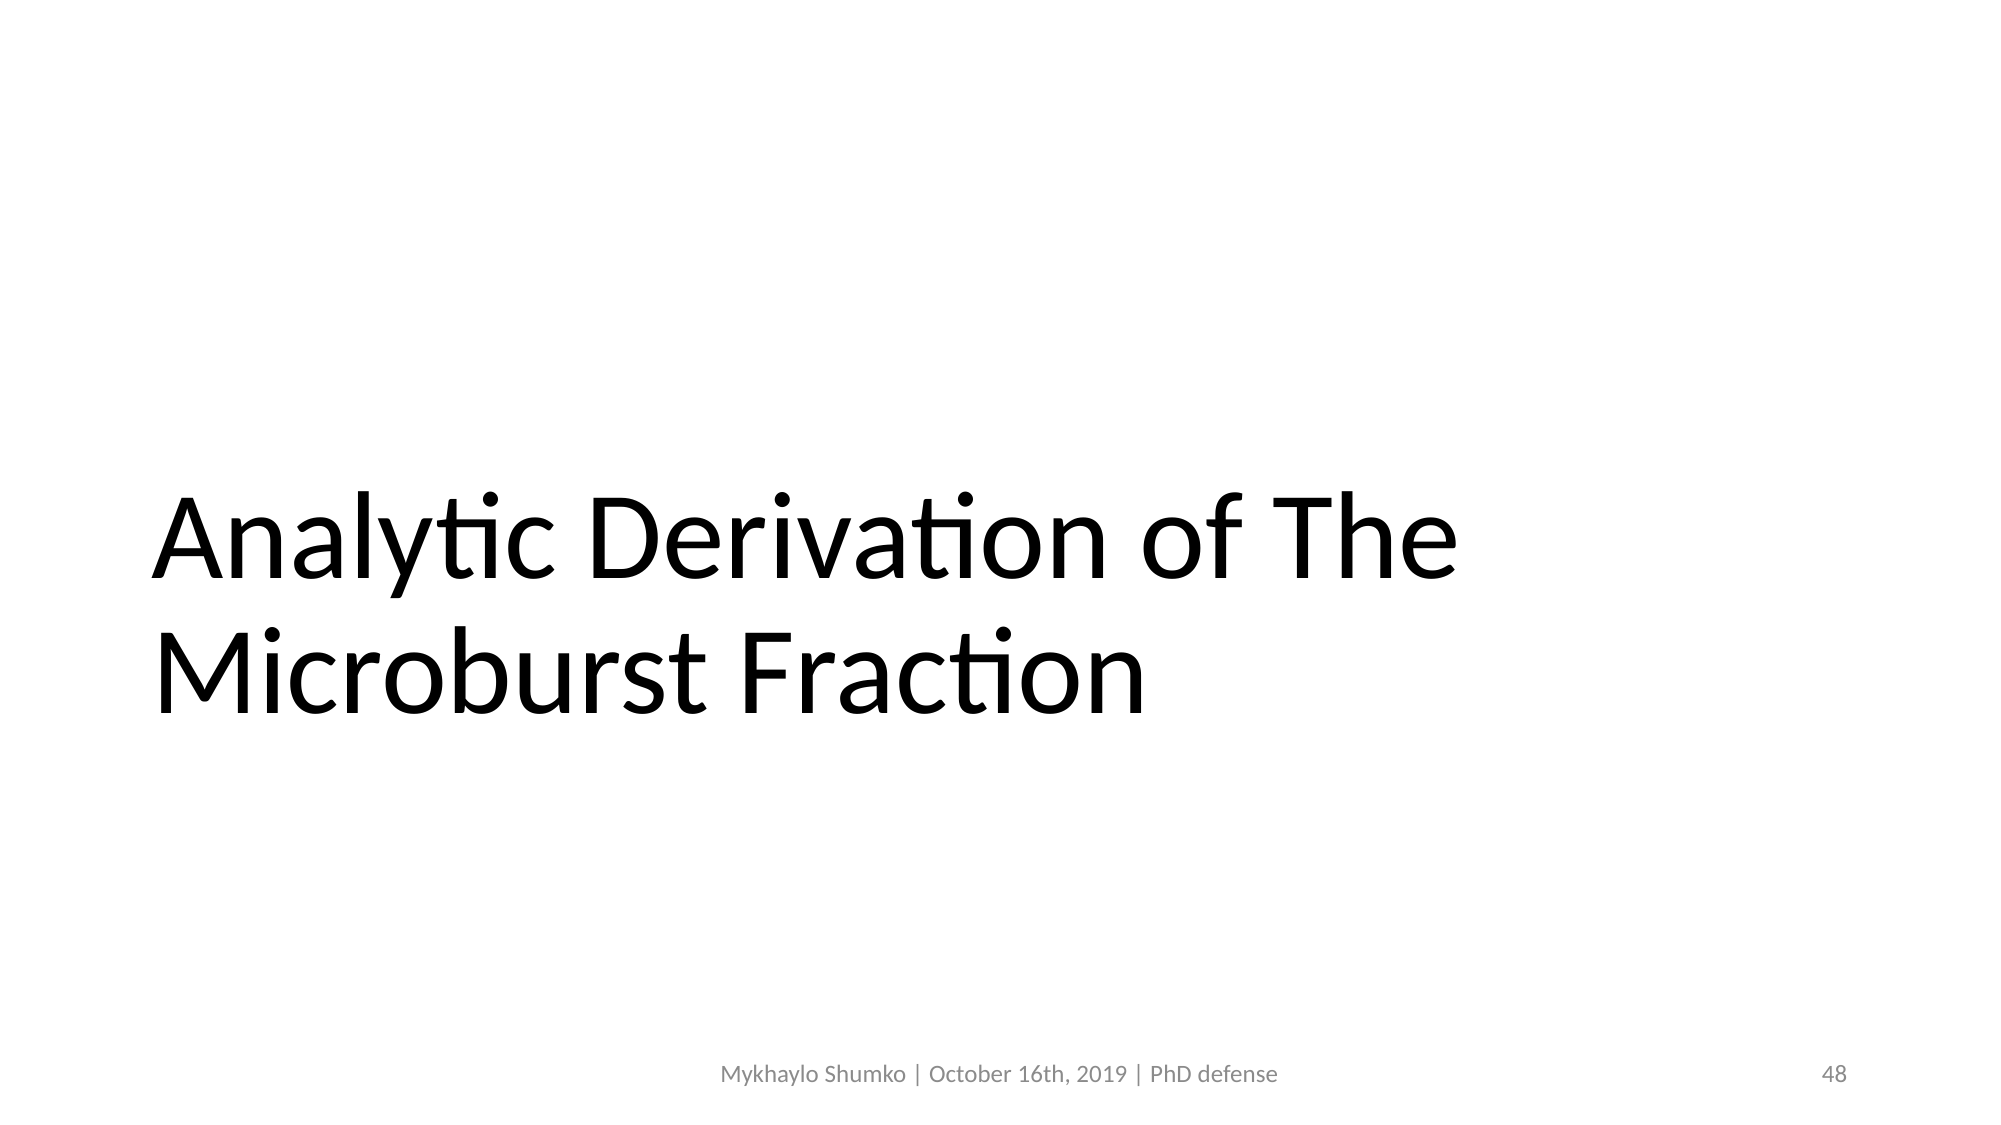

# Analytic Derivation of The Microburst Fraction

Mykhaylo Shumko | October 16th, 2019 | PhD defense
48